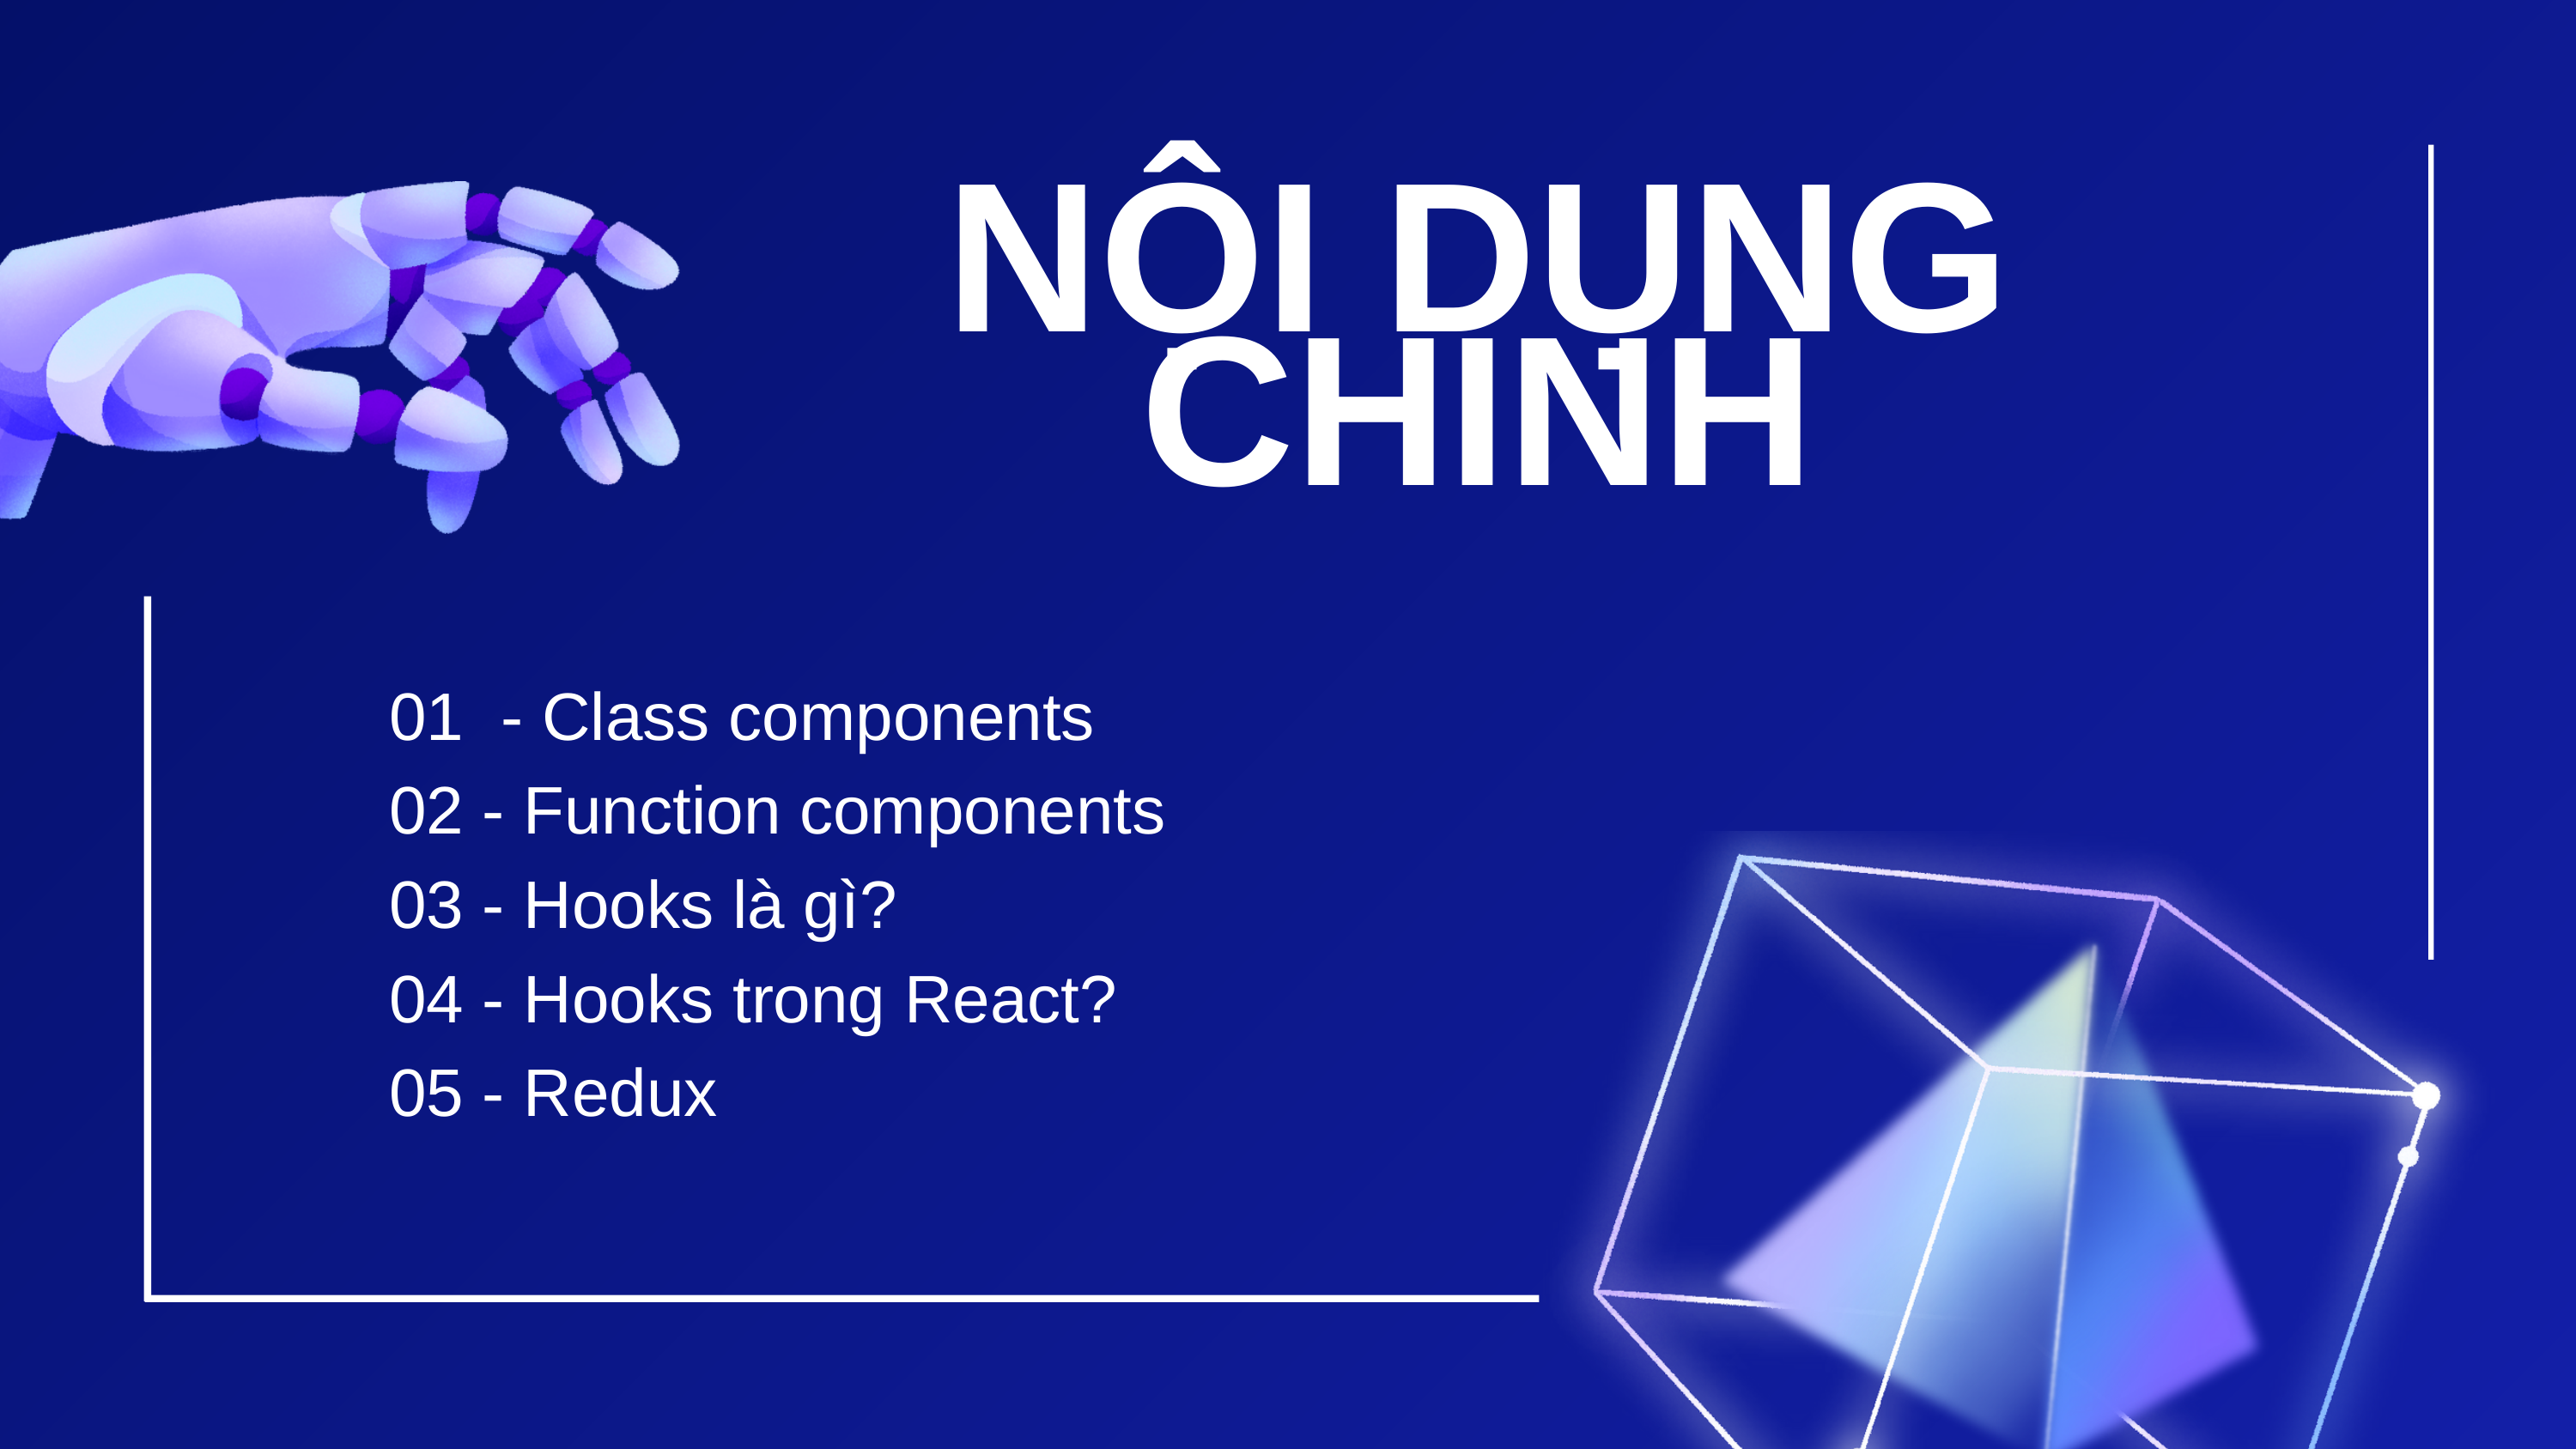

NỘI DỤNG CHÍNH

01  - Class components
02 - Function components
03 - Hooks là gì?
04 - Hooks trong React?
05 - Redux